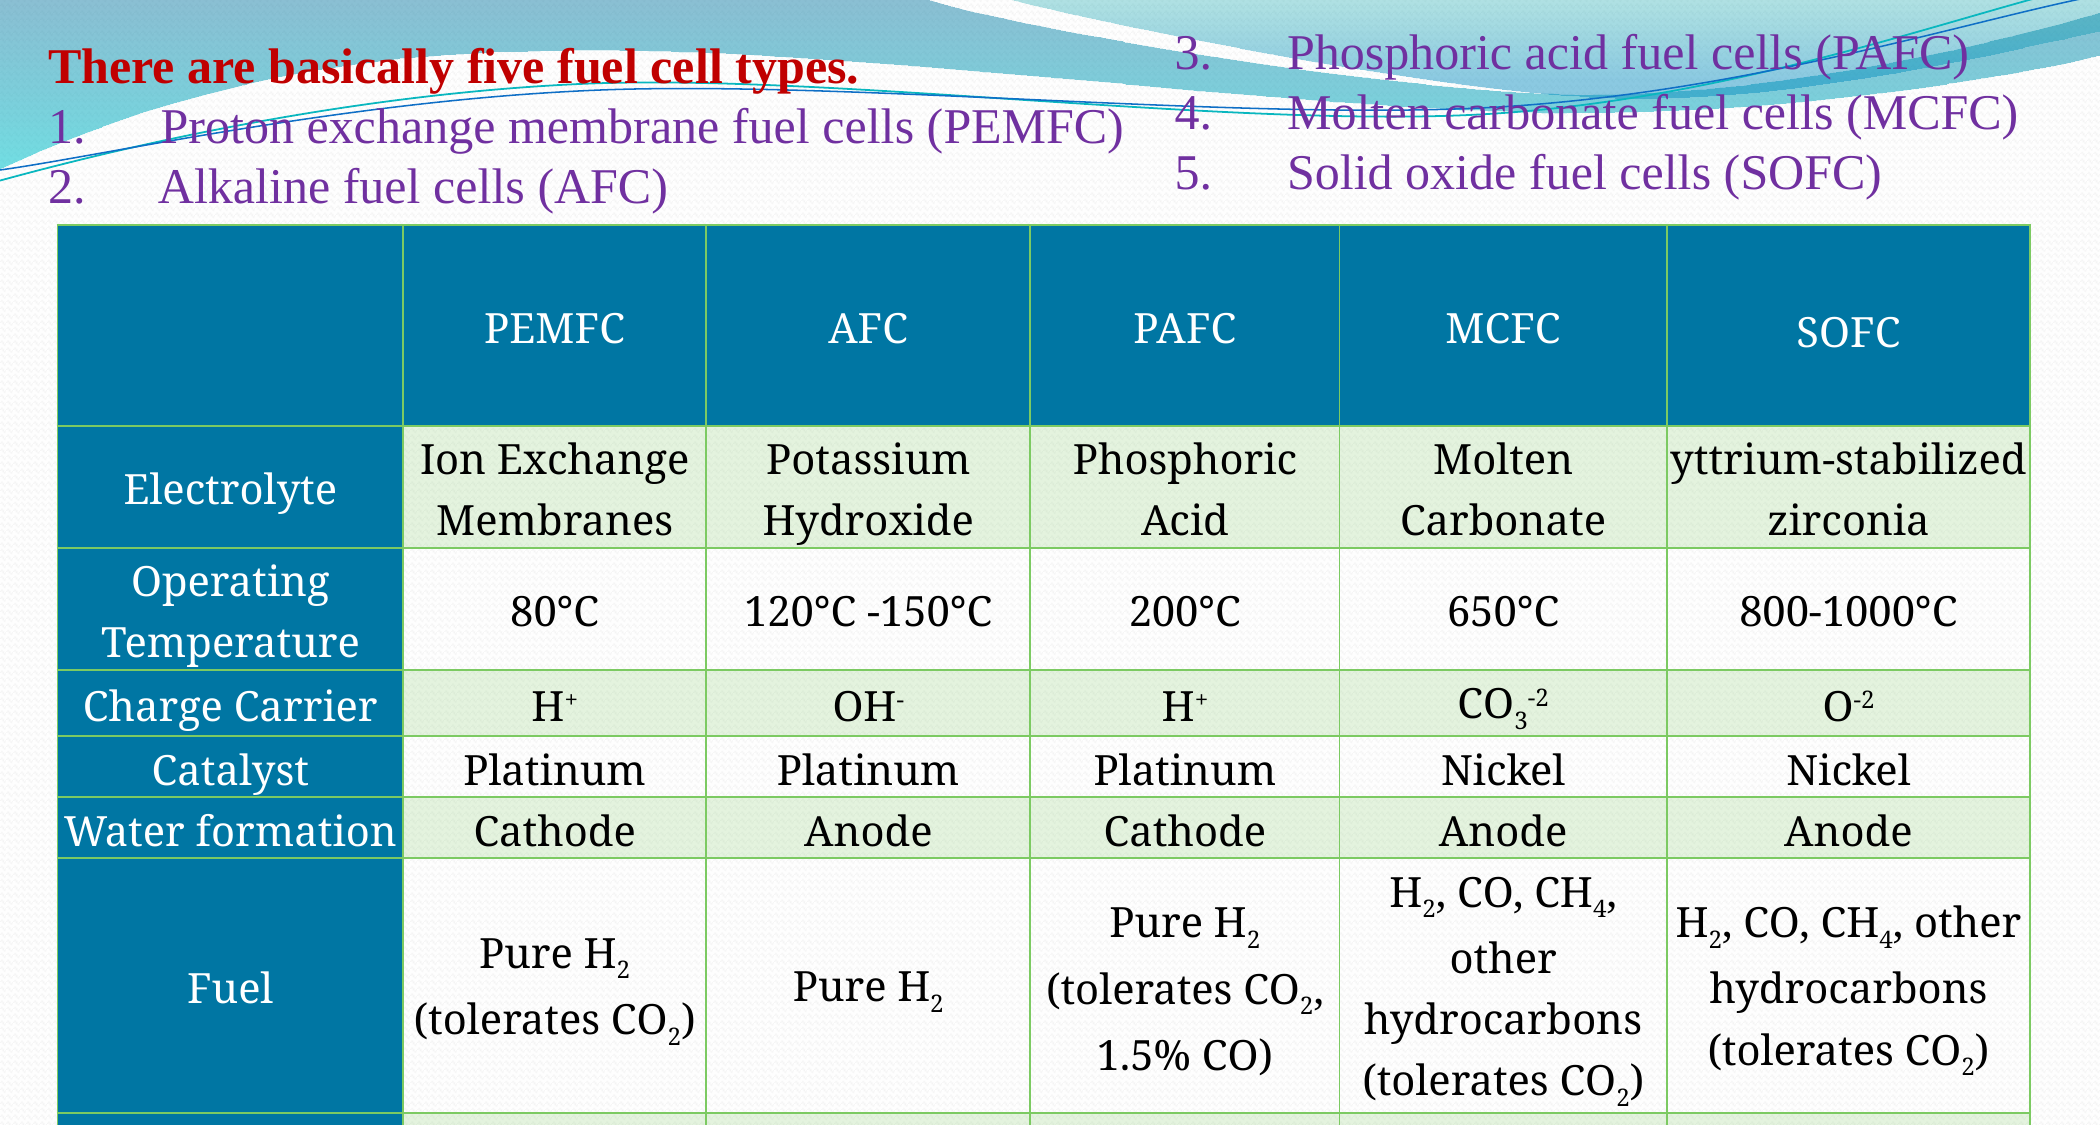

3.      Phosphoric acid fuel cells (PAFC)
4.      Molten carbonate fuel cells (MCFC)
5.      Solid oxide fuel cells (SOFC)
There are basically five fuel cell types.
1.      Proton exchange membrane fuel cells (PEMFC)
2.      Alkaline fuel cells (AFC)
|  | PEMFC | AFC | PAFC | MCFC | SOFC |
| --- | --- | --- | --- | --- | --- |
| Electrolyte | Ion Exchange Membranes | Potassium Hydroxide | Phosphoric Acid | Molten Carbonate | yttrium-stabilized zirconia |
| Operating Temperature | 80°C | 120°C -150°C | 200°C | 650°C | 800-1000°C |
| Charge Carrier | H+ | OH- | H+ | CO3-2 | O-2 |
| Catalyst | Platinum | Platinum | Platinum | Nickel | Nickel |
| Water formation | Cathode | Anode | Cathode | Anode | Anode |
| Fuel | Pure H2 (tolerates CO2) | Pure H2 | Pure H2 (tolerates CO2, 1.5% CO) | H2, CO, CH4, other hydrocarbons (tolerates CO2) | H2, CO, CH4, other hydrocarbons (tolerates CO2) |
| Electrical Efficiency | 35% | 40-60% | 40-50% | 50-60% | 50-65% |